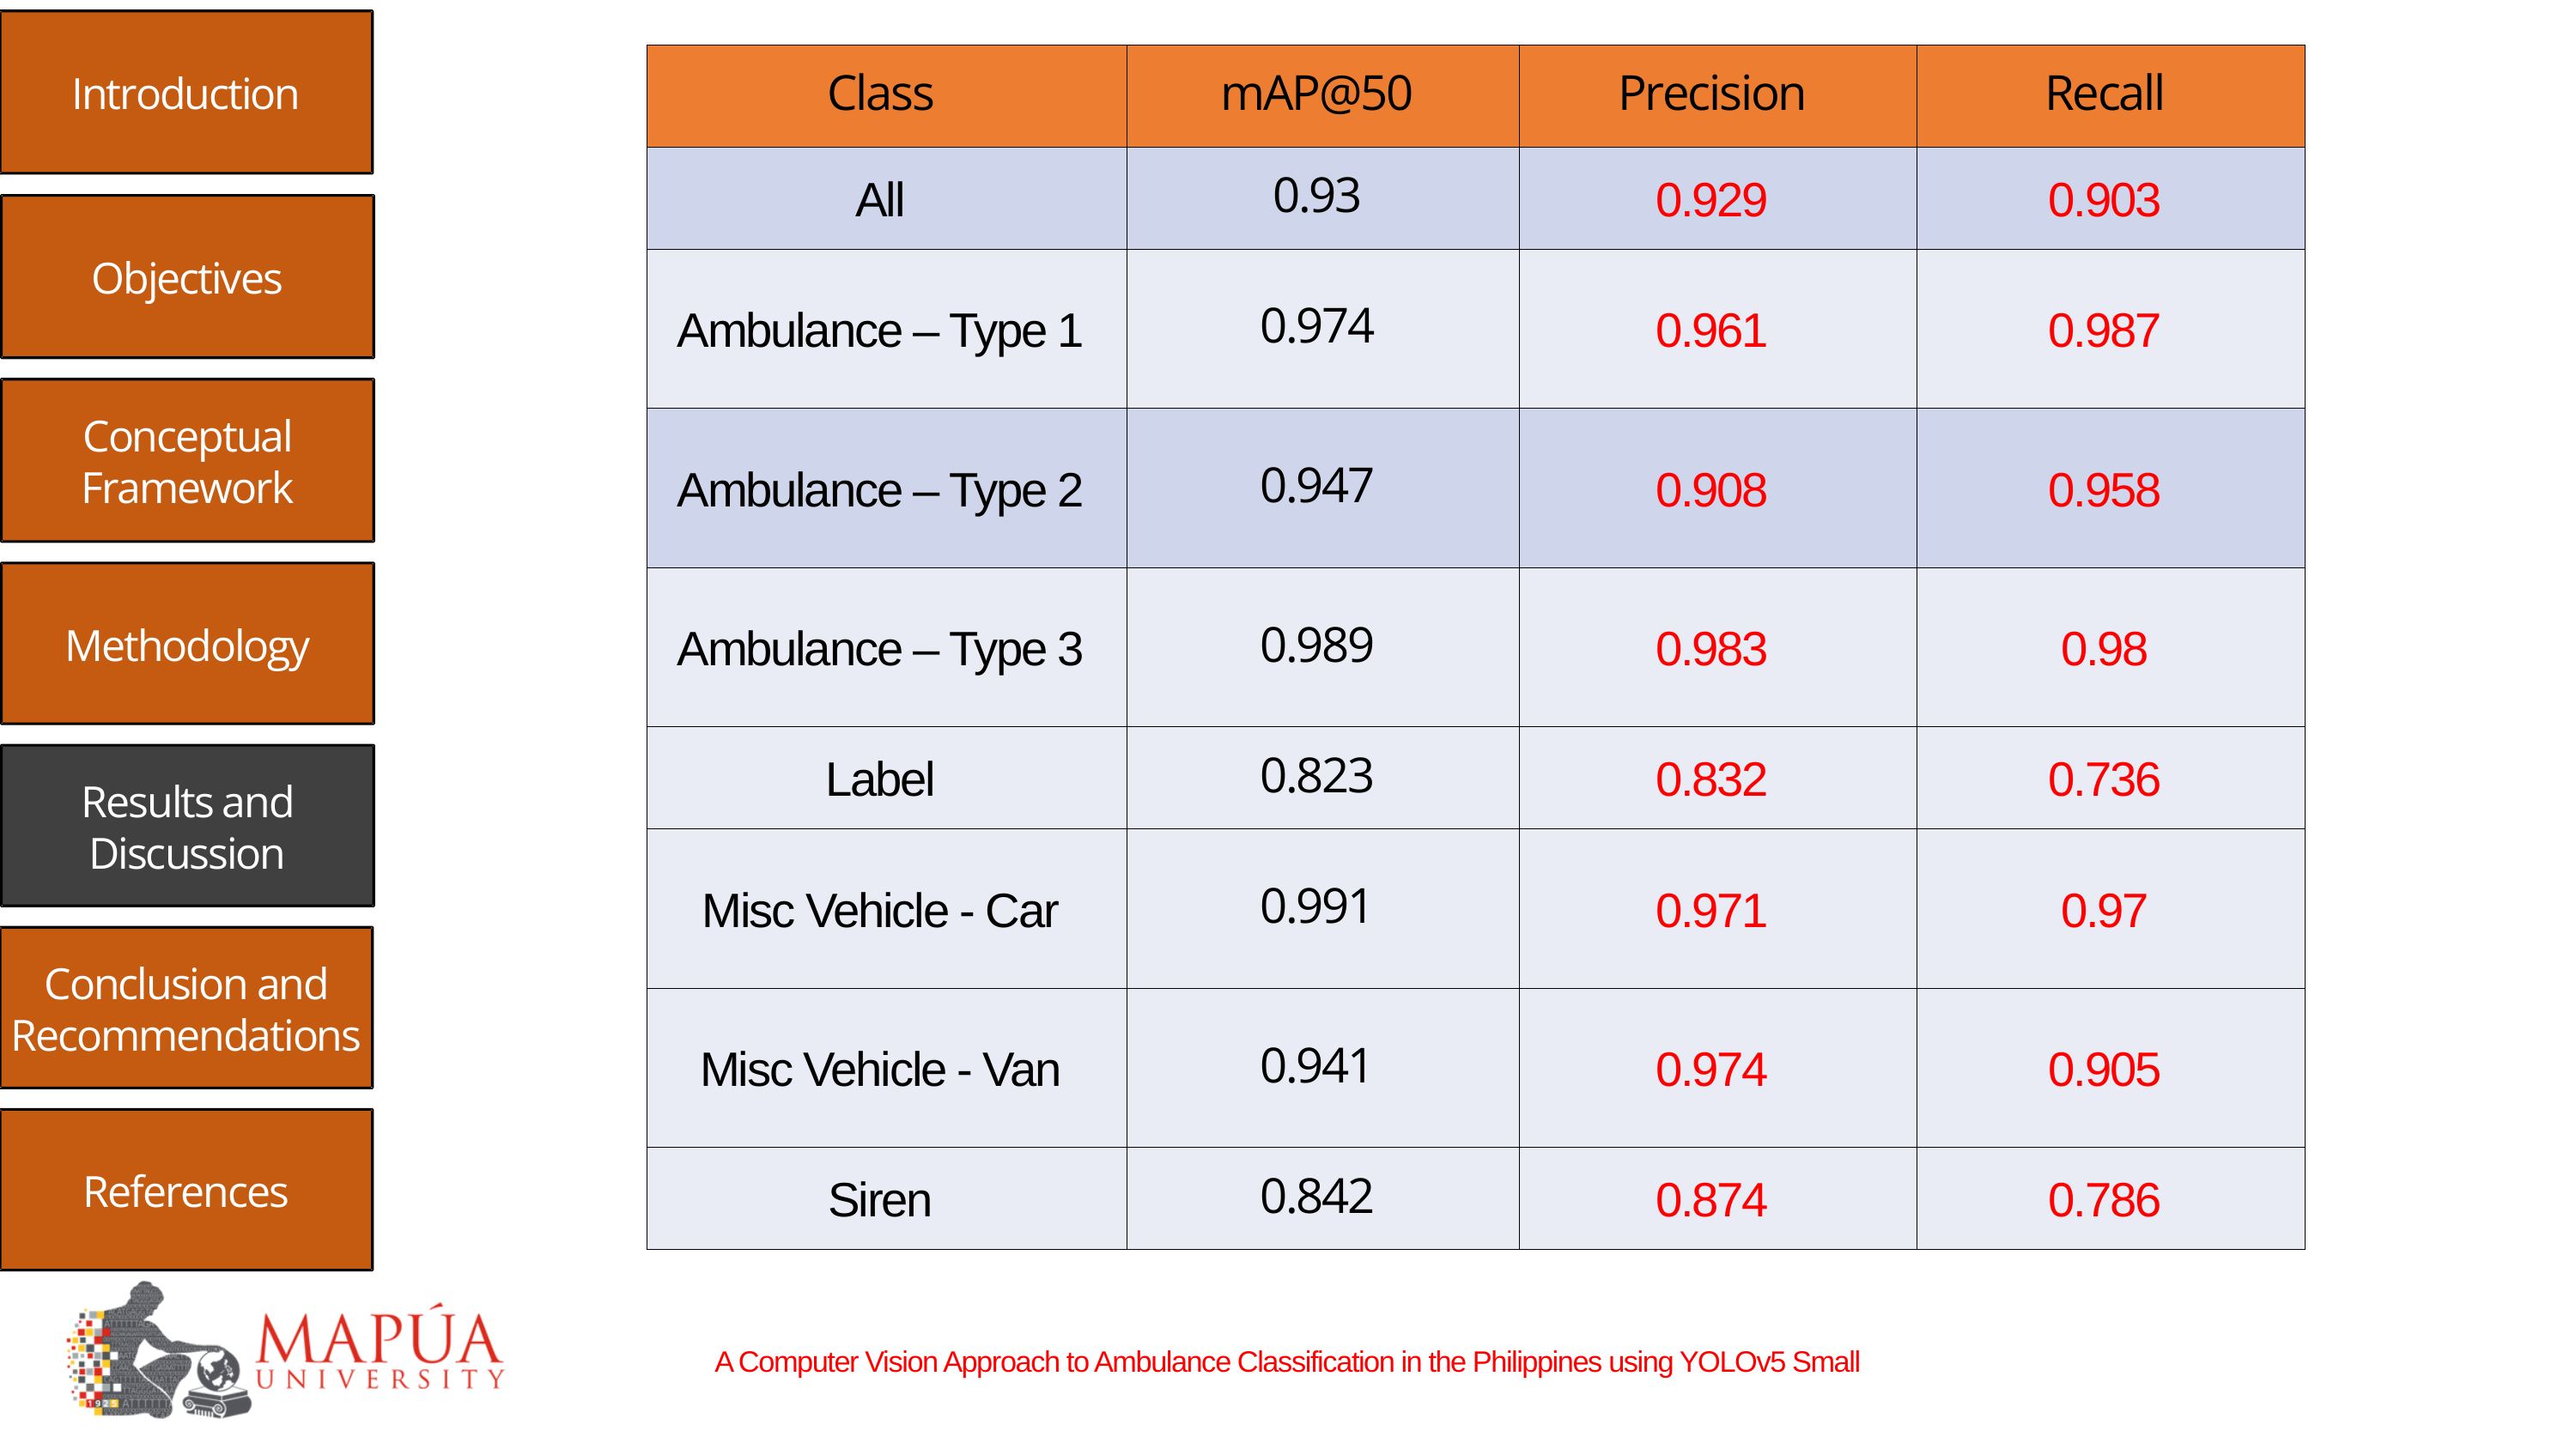

Introduction

| Class | mAP@50 | Precision | Recall |
| --- | --- | --- | --- |
| All | 0.93 | 0.929 | 0.903 |
| Ambulance – Type 1 | 0.974 | 0.961 | 0.987 |
| Ambulance – Type 2 | 0.947 | 0.908 | 0.958 |
| Ambulance – Type 3 | 0.989 | 0.983 | 0.98 |
| Label | 0.823 | 0.832 | 0.736 |
| Misc Vehicle - Car | 0.991 | 0.971 | 0.97 |
| Misc Vehicle - Van | 0.941 | 0.974 | 0.905 |
| Siren | 0.842 | 0.874 | 0.786 |

Objectives

Conceptual Framework

Methodology

Results and Discussion

Conclusion and Recommendations

References

A Computer Vision Approach to Ambulance Classification in the Philippines using YOLOv5 Small